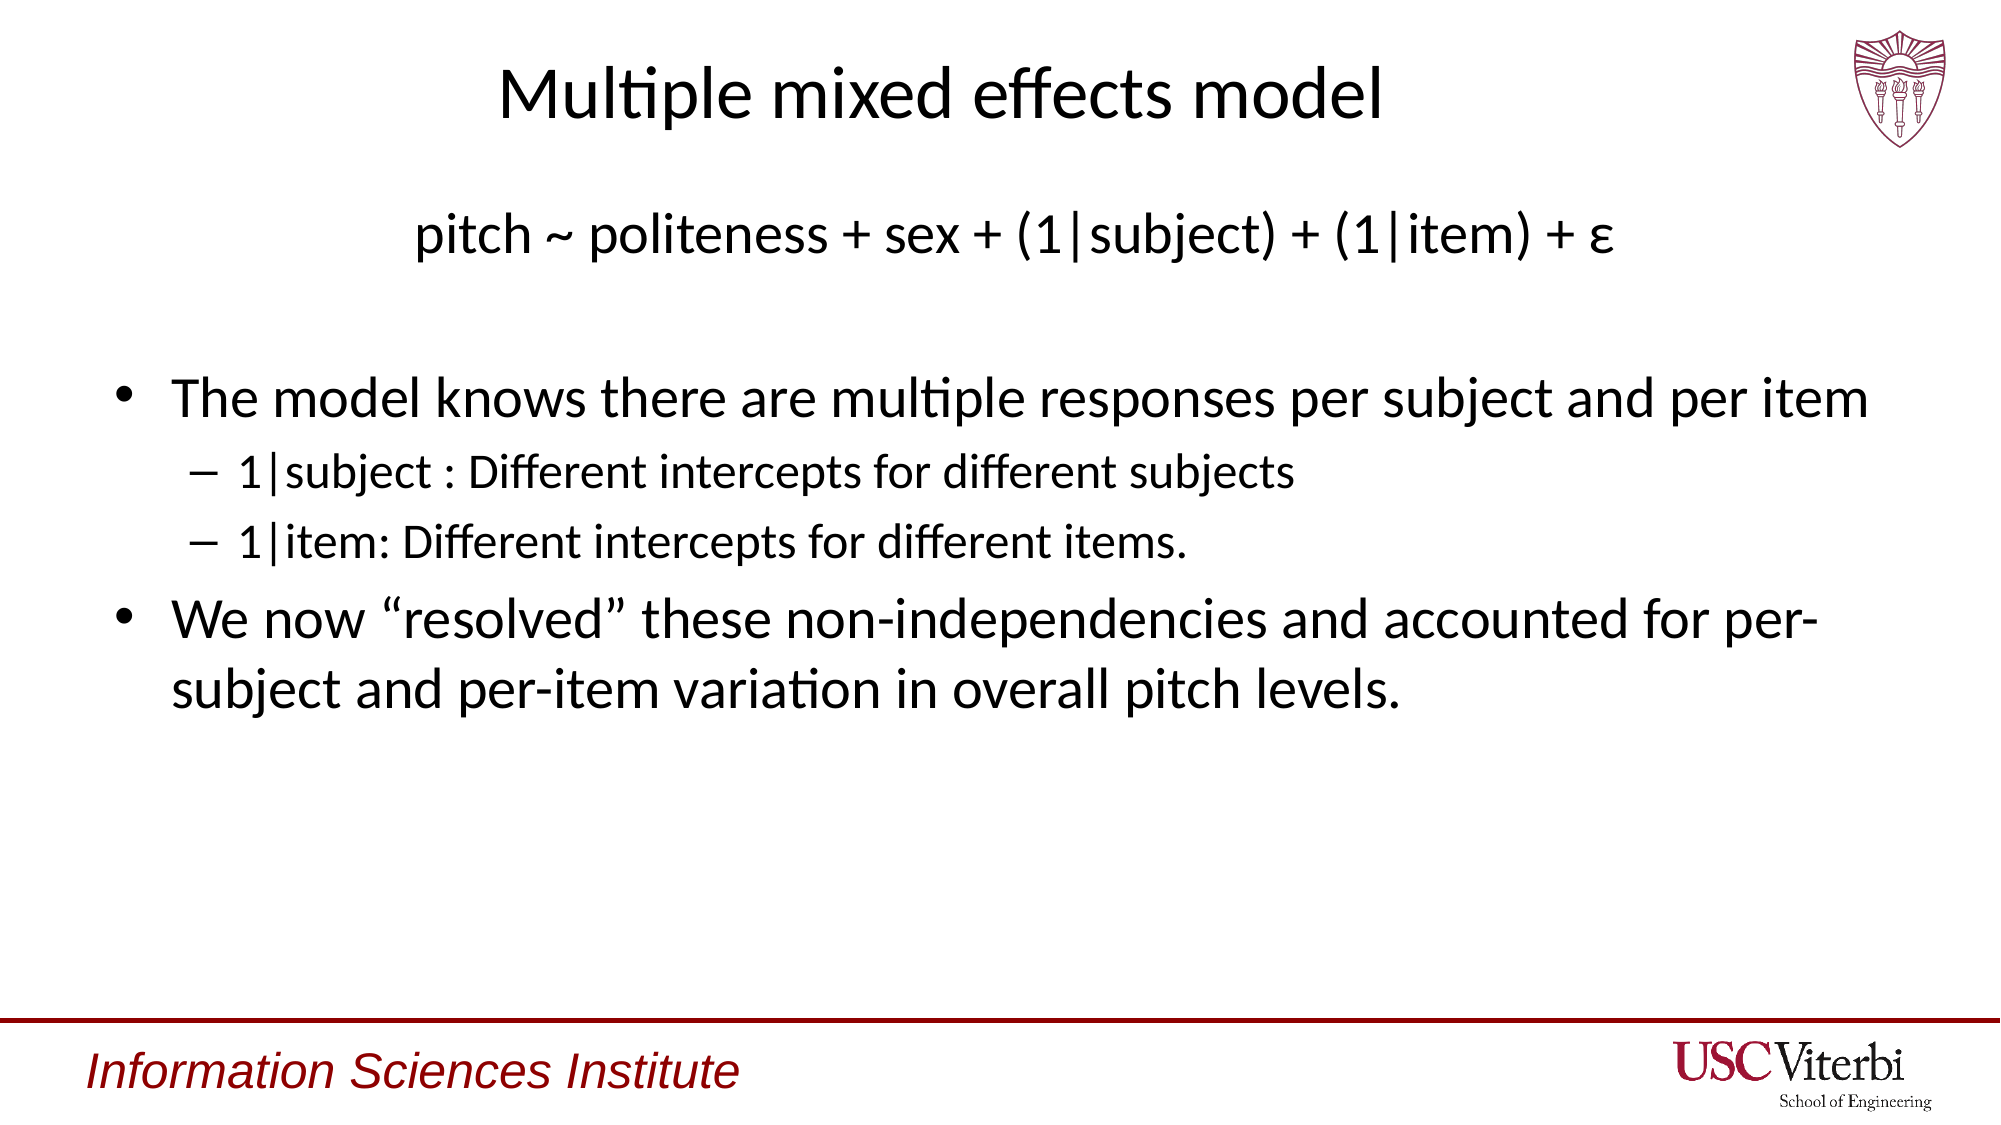

# Multiple mixed effects model
		pitch ~ politeness + sex + (1|subject) + (1|item) + ε

The model knows there are multiple responses per subject and per item
1|subject : Different intercepts for different subjects
1|item: Different intercepts for different items.
We now “resolved” these non-independencies and accounted for per-subject and per-item variation in overall pitch levels.